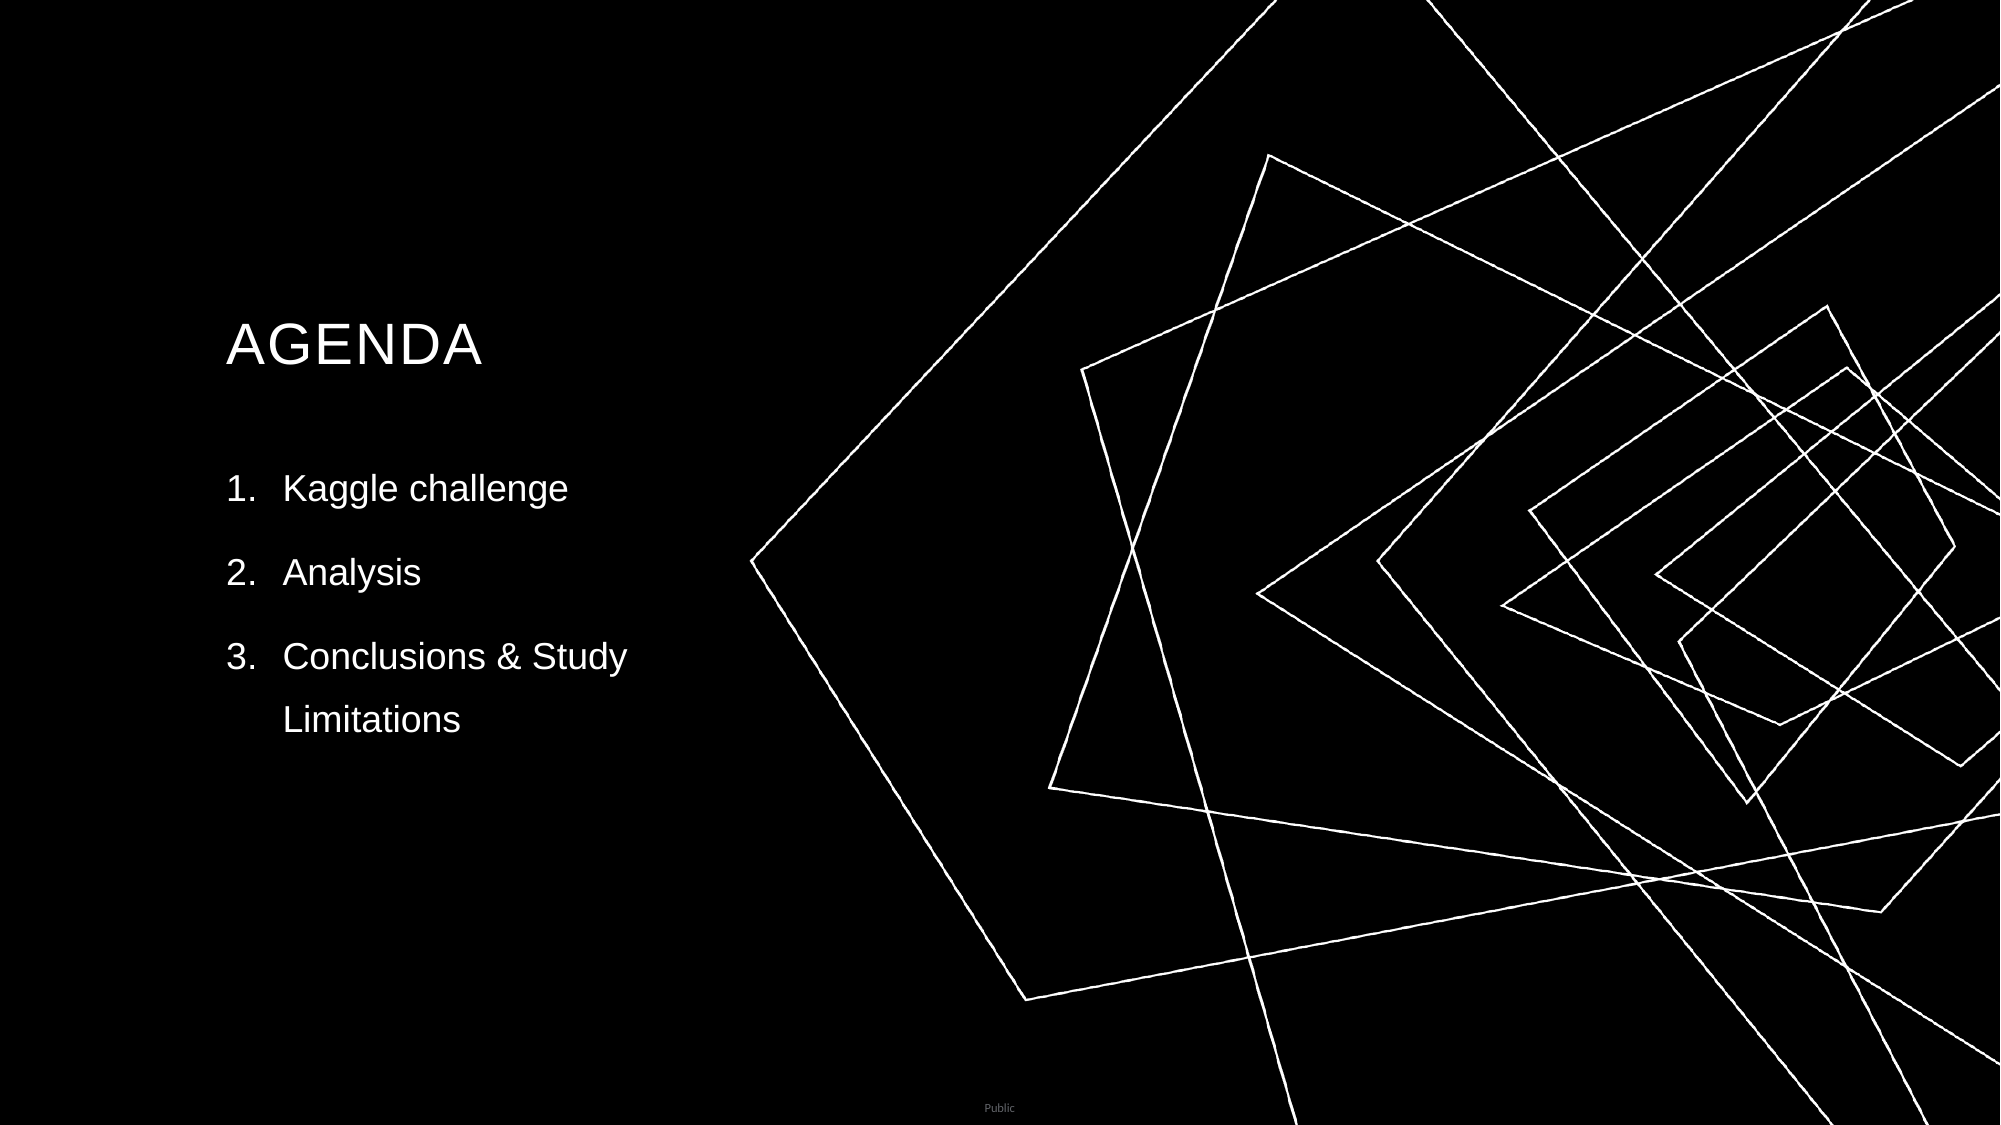

# AGENDA
Kaggle challenge
Analysis
Conclusions & Study Limitations
2